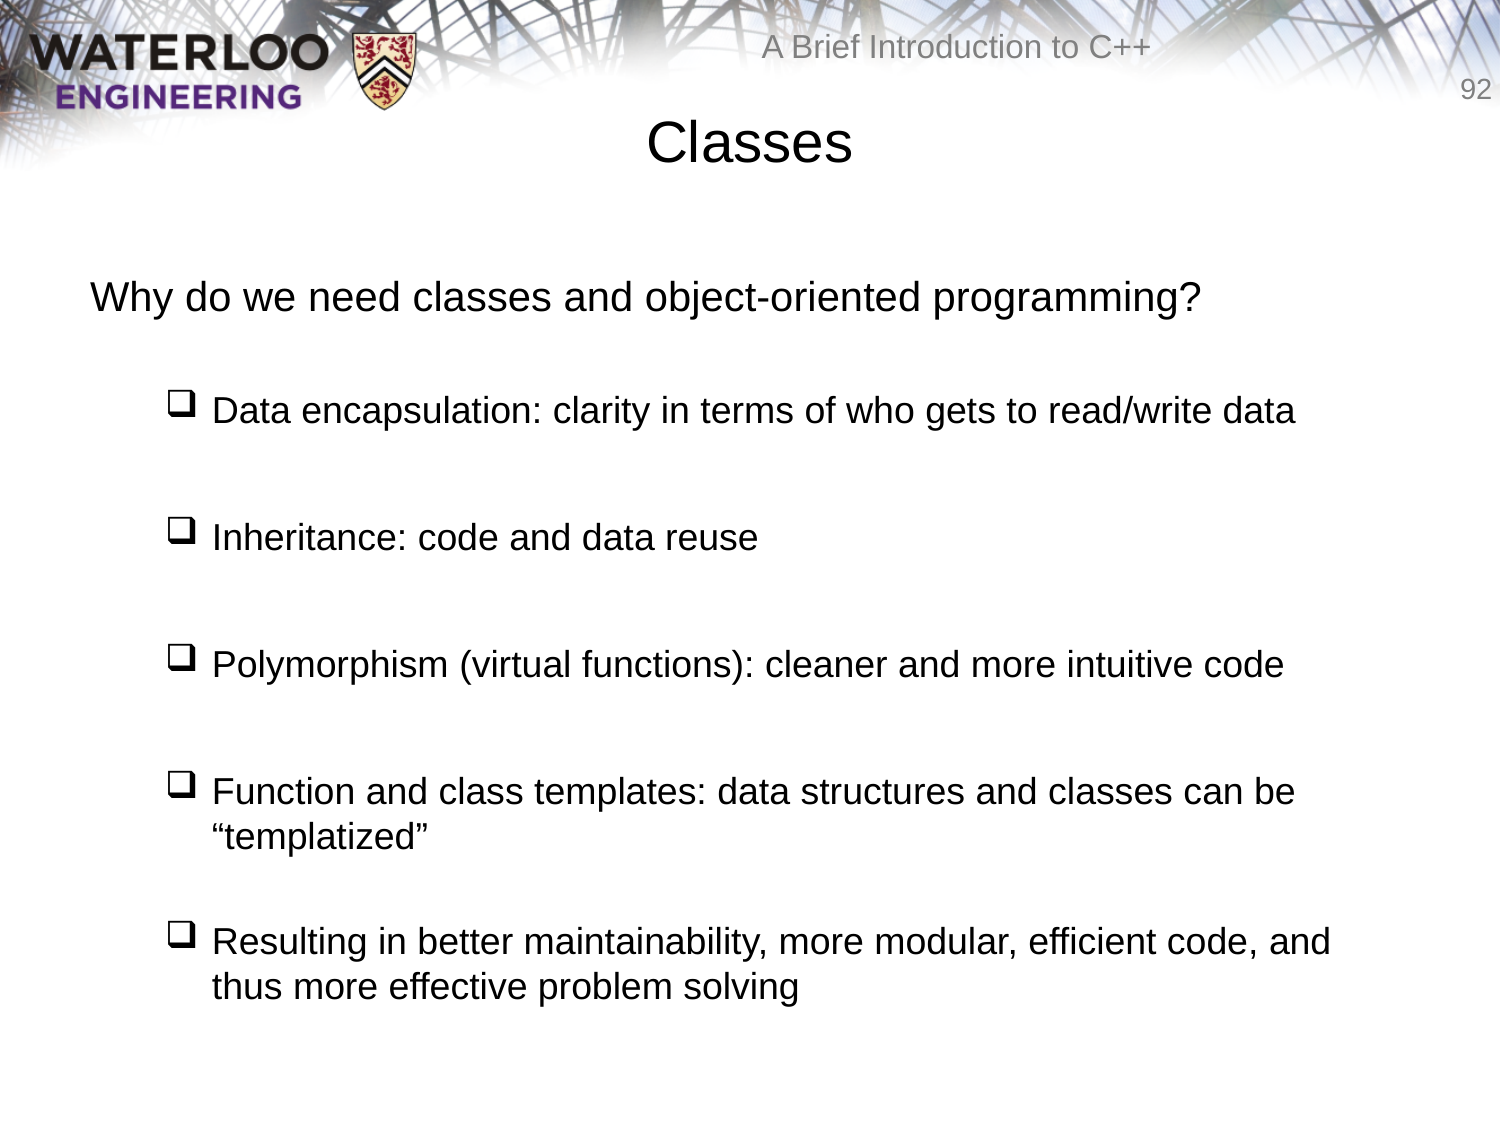

# Classes
Why do we need classes and object-oriented programming?

Data encapsulation: clarity in terms of who gets to read/write data

Inheritance: code and data reuse

Polymorphism (virtual functions): cleaner and more intuitive code

Function and class templates: data structures and classes can be “templatized”

Resulting in better maintainability, more modular, efficient code, and thus more effective problem solving